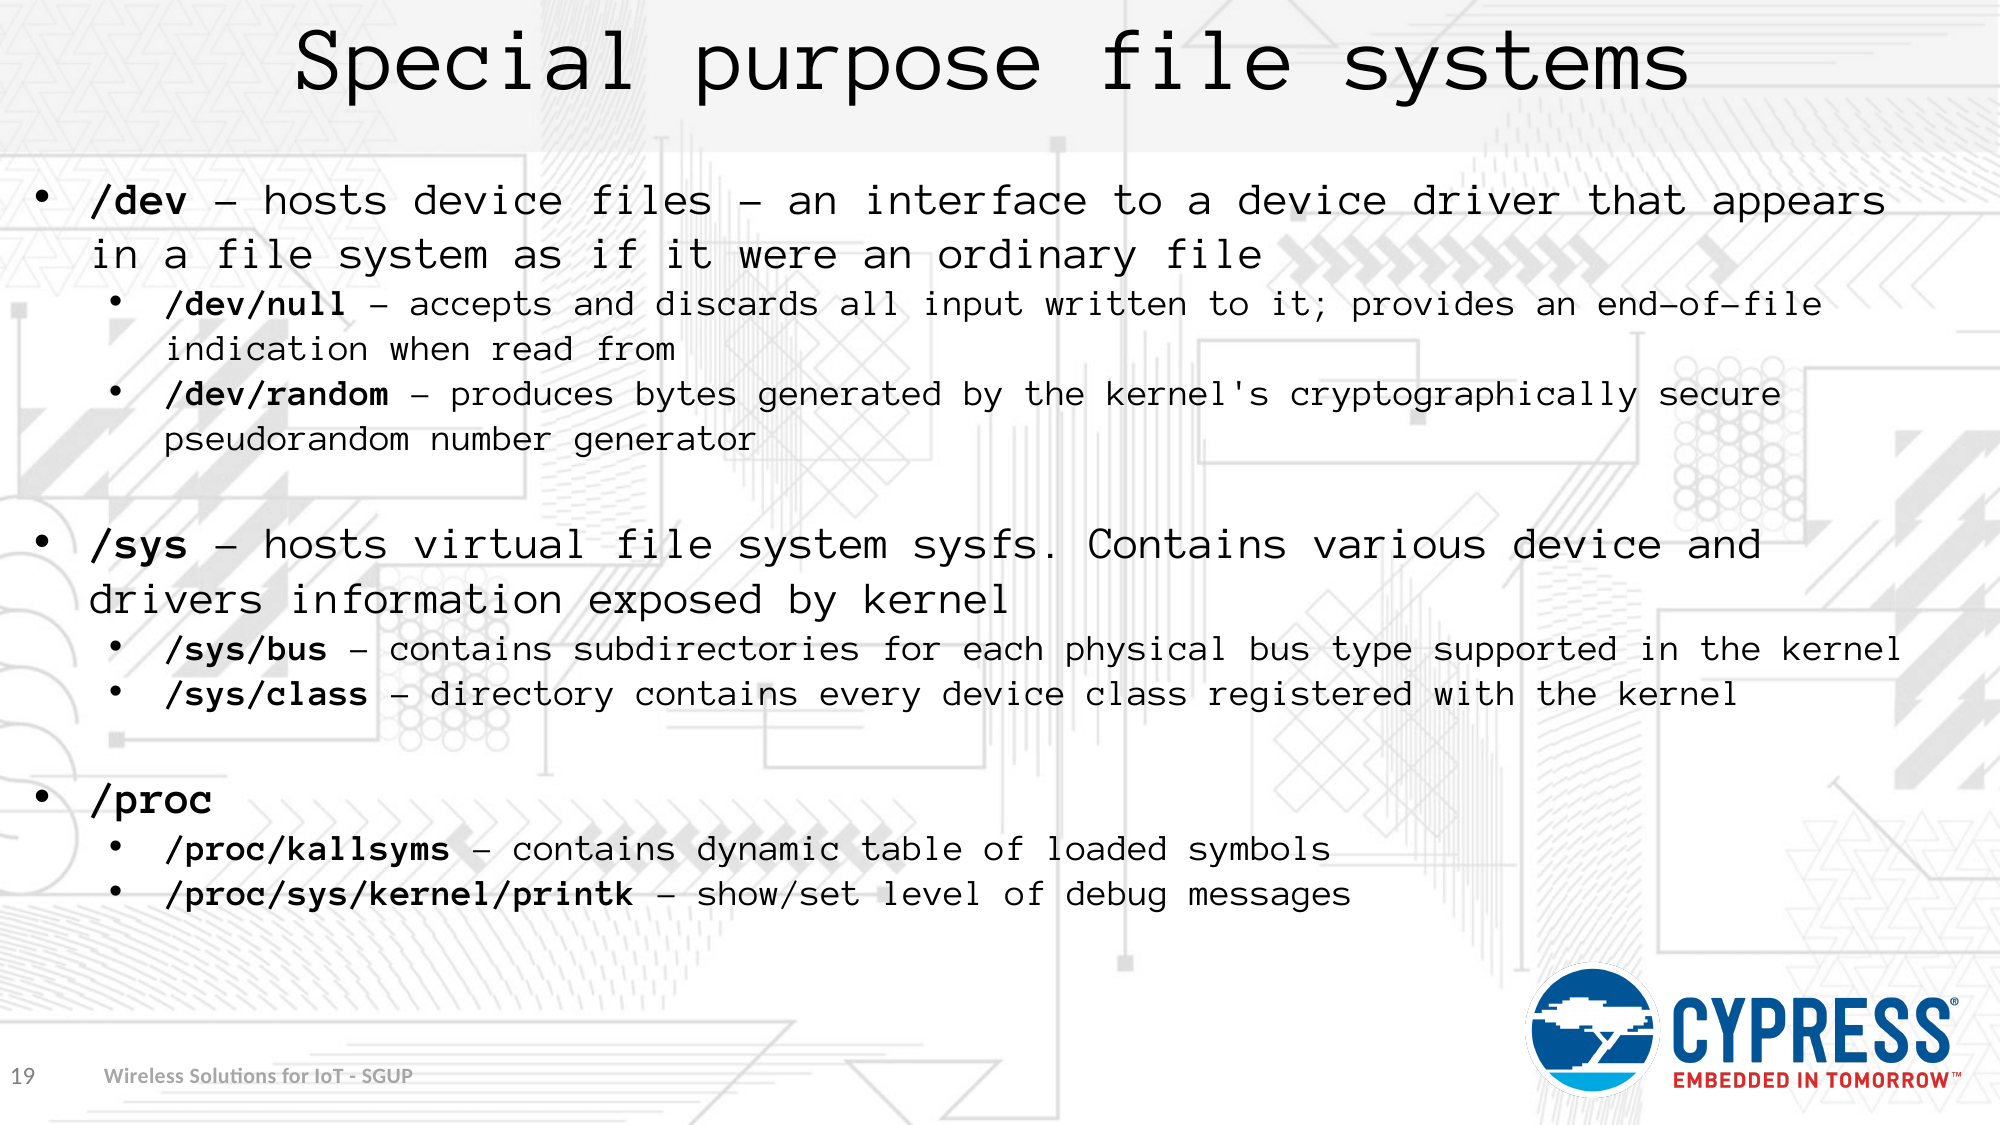

# Special purpose file systems
/dev - hosts device files - an interface to a device driver that appears in a file system as if it were an ordinary file
/dev/null - accepts and discards all input written to it; provides an end-of-file indication when read from
/dev/random – produces bytes generated by the kernel's cryptographically secure pseudorandom number generator

/sys – hosts virtual file system sysfs. Contains various device and drivers information exposed by kernel
/sys/bus - contains subdirectories for each physical bus type supported in the kernel
/sys/class - directory contains every device class registered with the kernel

/proc
/proc/kallsyms – contains dynamic table of loaded symbols
/proc/sys/kernel/printk – show/set level of debug messages